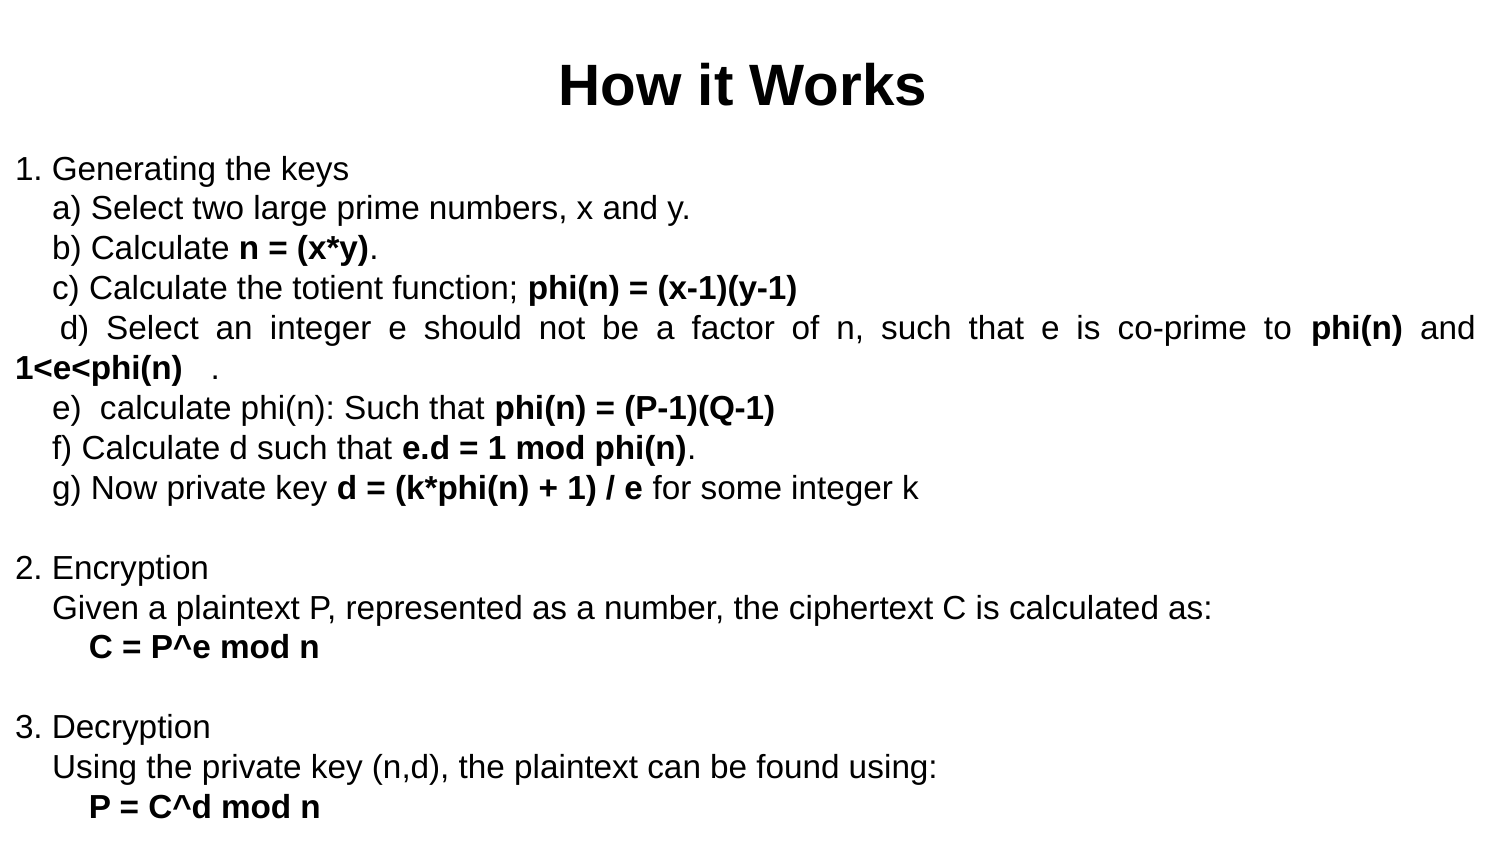

How it Works
1. Generating the keys
    a) Select two large prime numbers, x and y.
    b) Calculate n = (x*y).
    c) Calculate the totient function; phi(n) = (x-1)(y-1)
    d) Select an integer e should not be a factor of n, such that e is co-prime to phi(n) and 1<e<phi(n)   .
    e)  calculate phi(n): Such that phi(n) = (P-1)(Q-1)
    f) Calculate d such that e.d = 1 mod phi(n).
    g) Now private key d = (k*phi(n) + 1) / e for some integer k

2. Encryption
    Given a plaintext P, represented as a number, the ciphertext C is calculated as:
        C = P^e mod n

3. Decryption
    Using the private key (n,d), the plaintext can be found using:
        P = C^d mod n